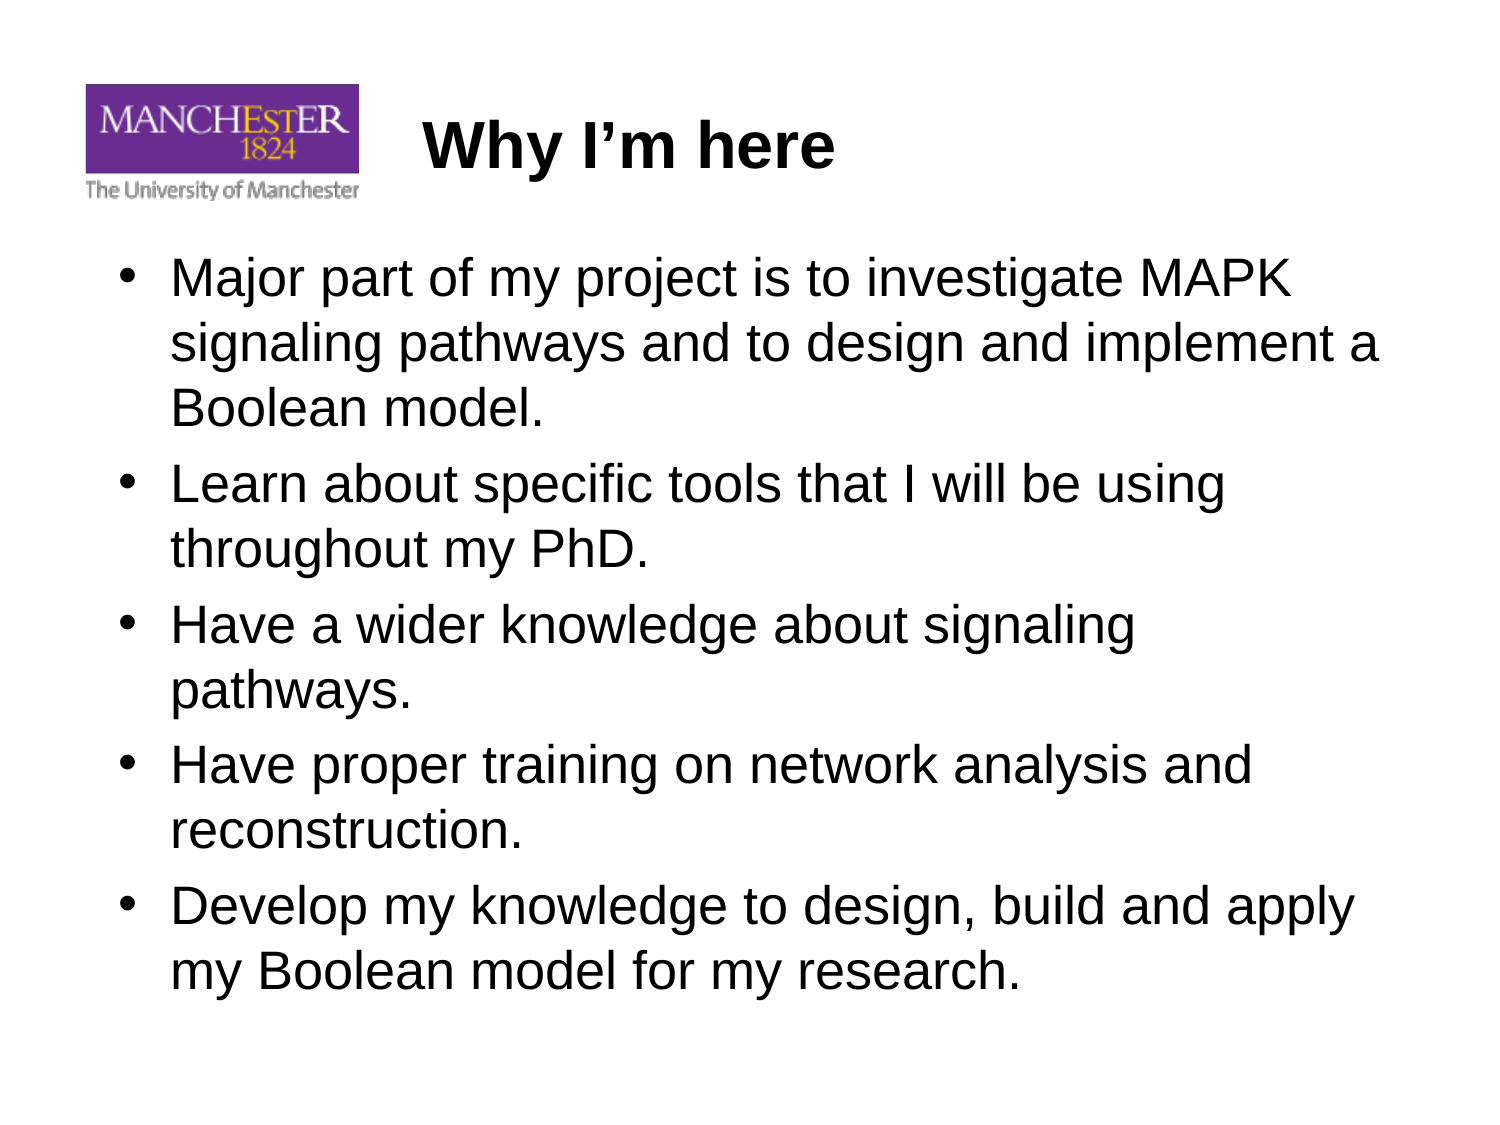

# Why I’m here
Major part of my project is to investigate MAPK signaling pathways and to design and implement a Boolean model.
Learn about specific tools that I will be using throughout my PhD.
Have a wider knowledge about signaling pathways.
Have proper training on network analysis and reconstruction.
Develop my knowledge to design, build and apply my Boolean model for my research.